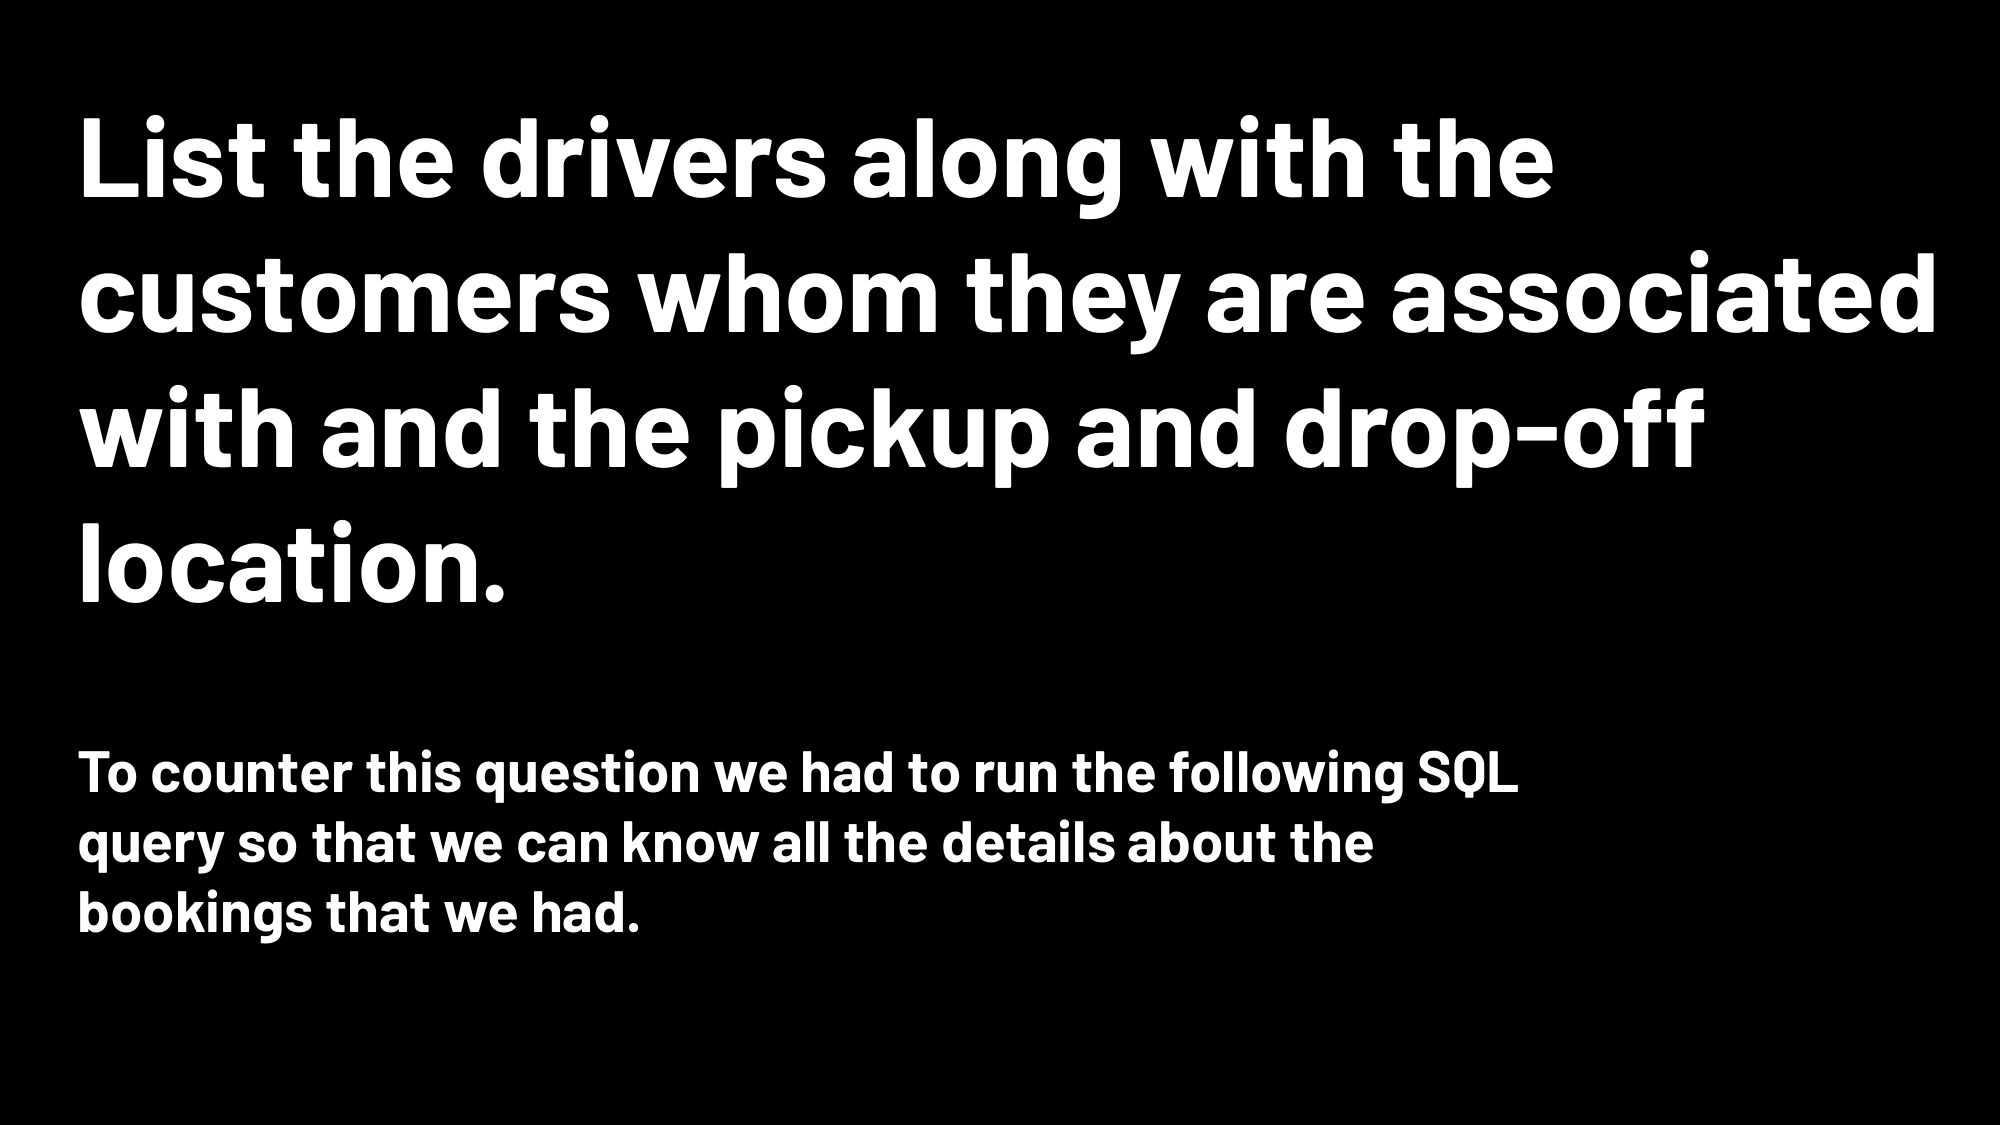

List the drivers along with the customers whom they are associated with and the pickup and drop-off location.
To counter this question we had to run the following SQL query so that we can know all the details about the bookings that we had.